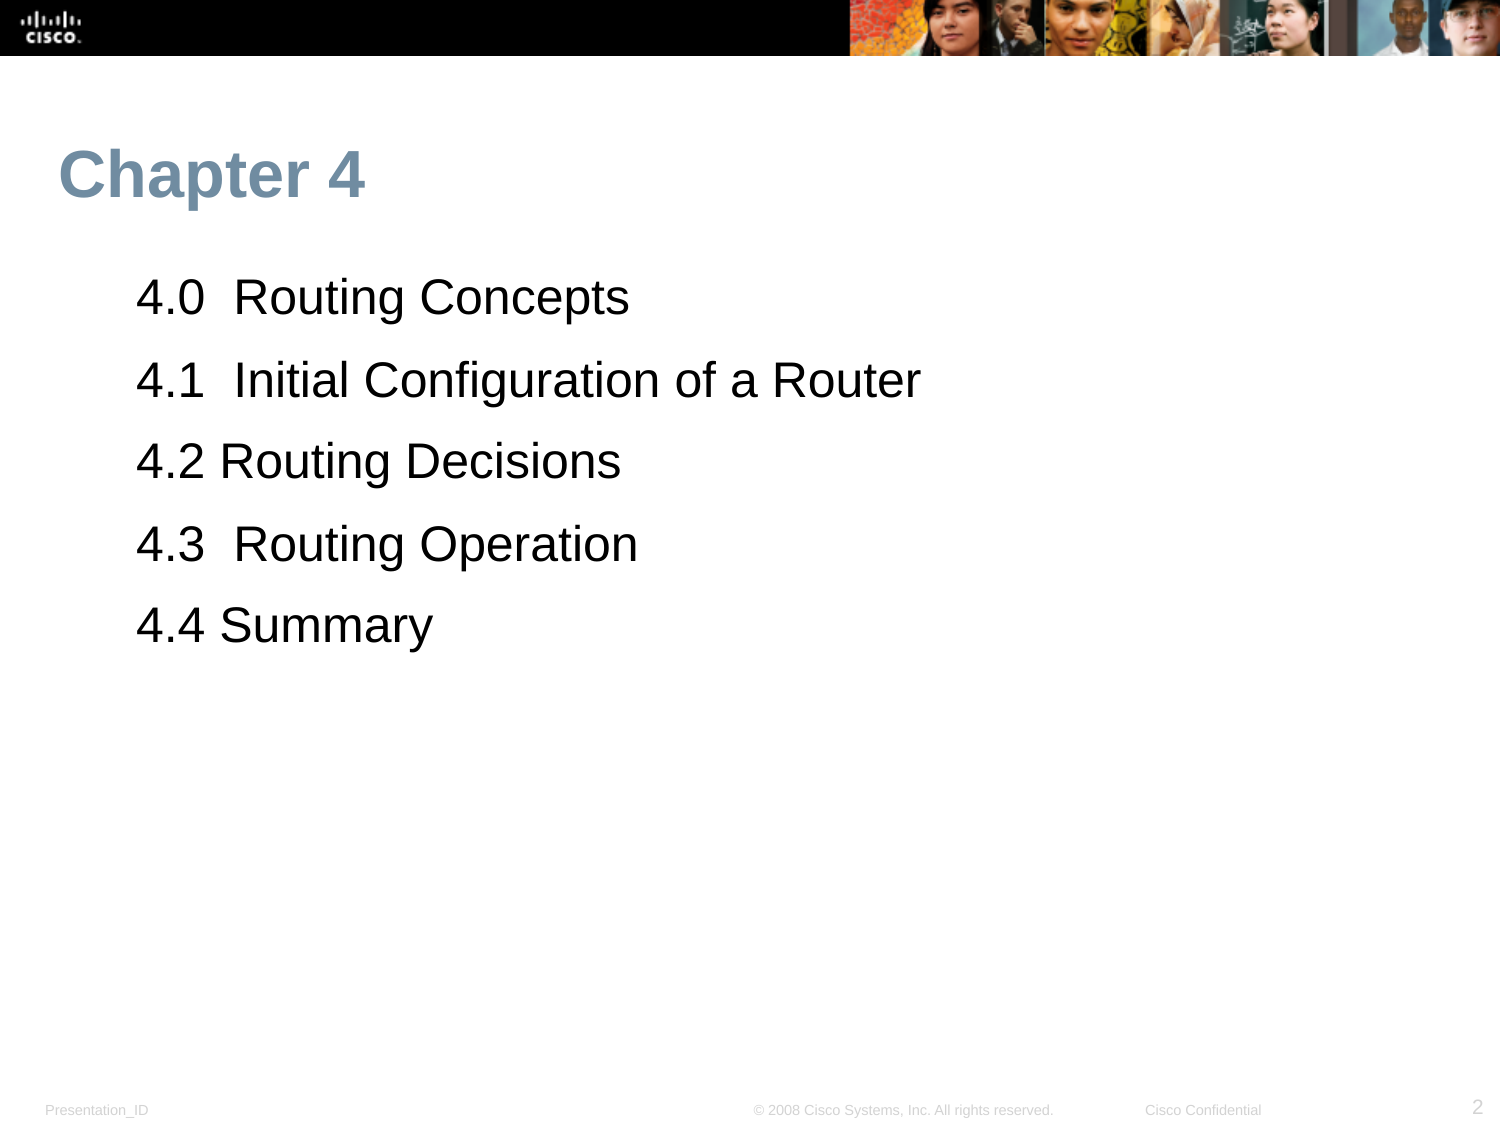

# Chapter 4
4.0  Routing Concepts
4.1  Initial Configuration of a Router
4.2 Routing Decisions
4.3  Routing Operation
4.4 Summary